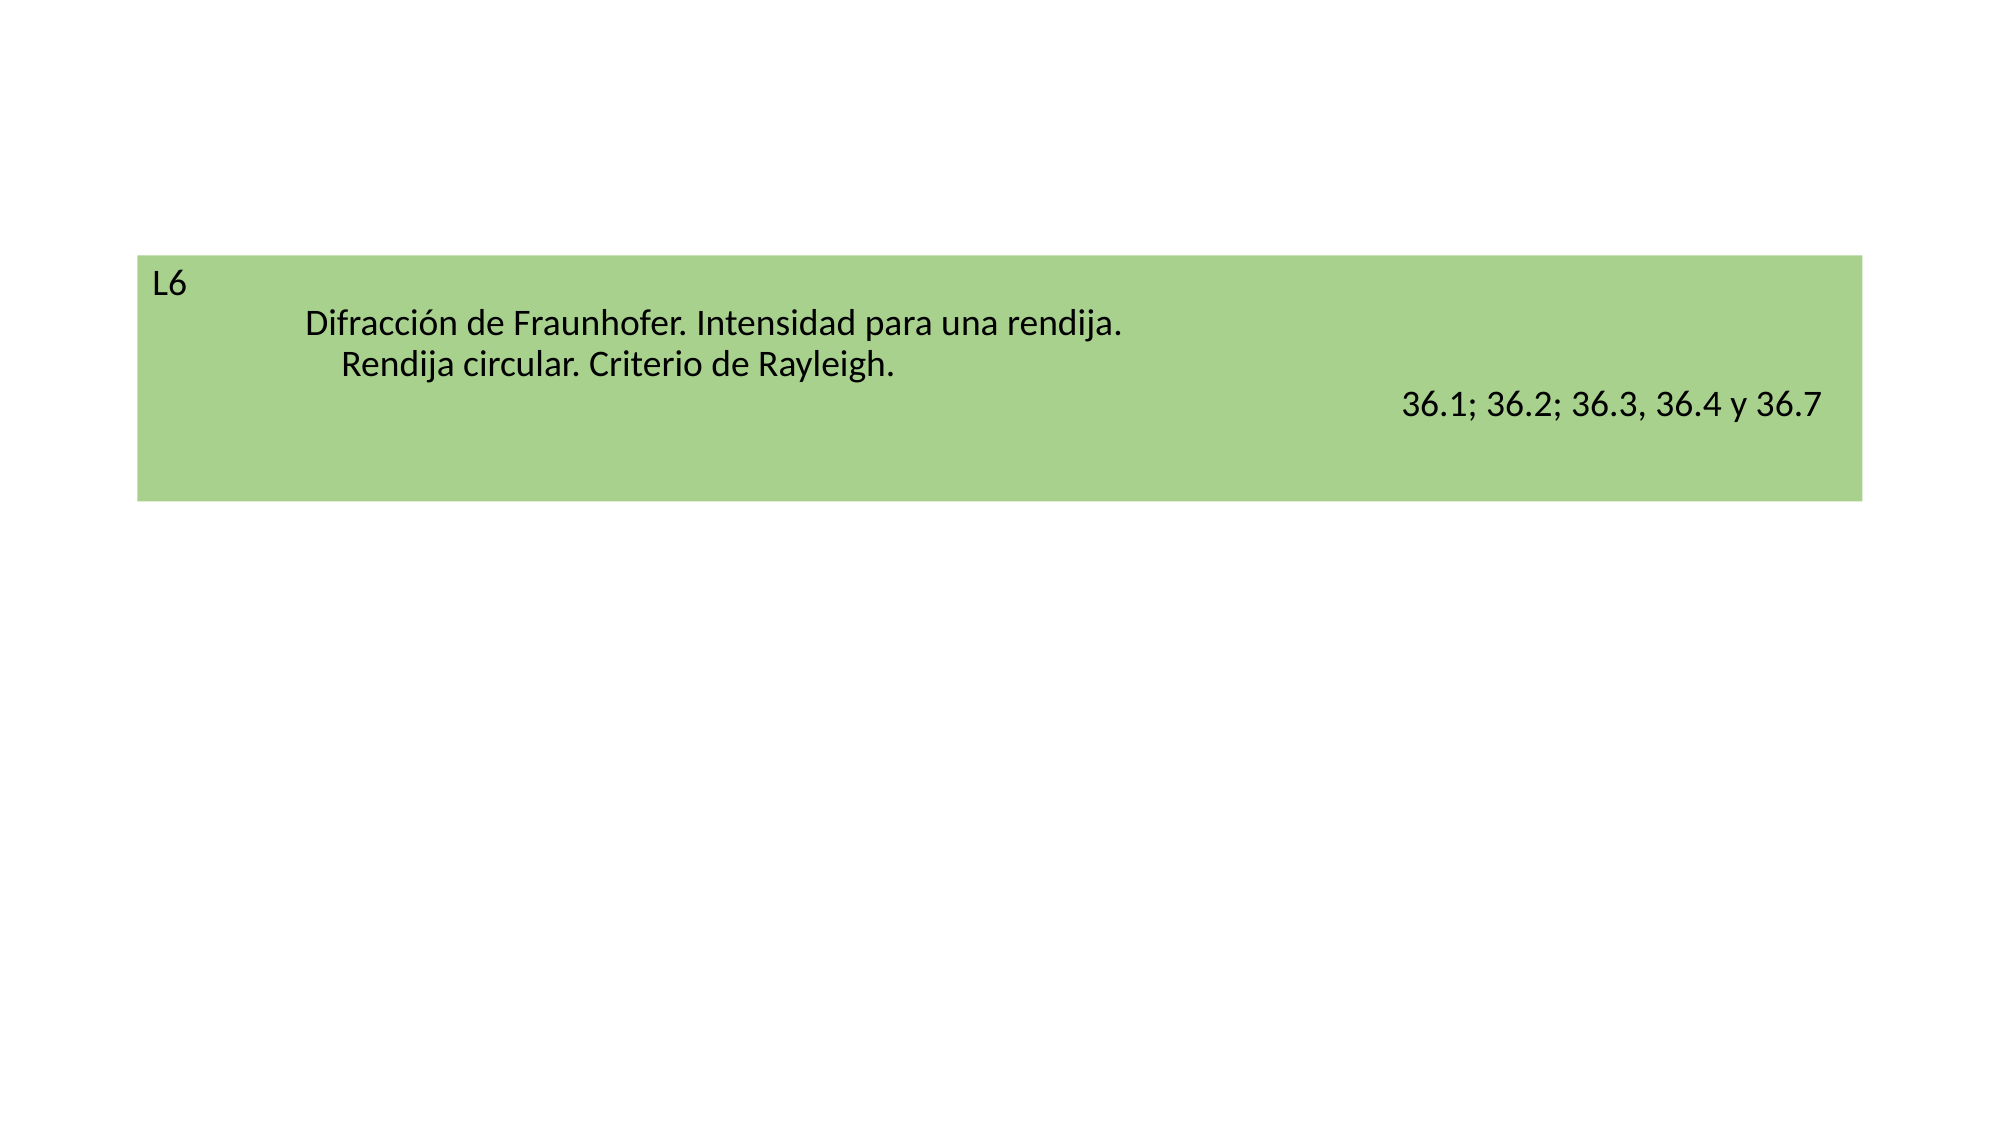

L6
                  Difracción de Fraunhofer. Intensidad para una rendija.  
                  Rendija circular. Criterio de Rayleigh.
                                                                                                                                                  36.1; 36.2; 36.3, 36.4 y 36.7